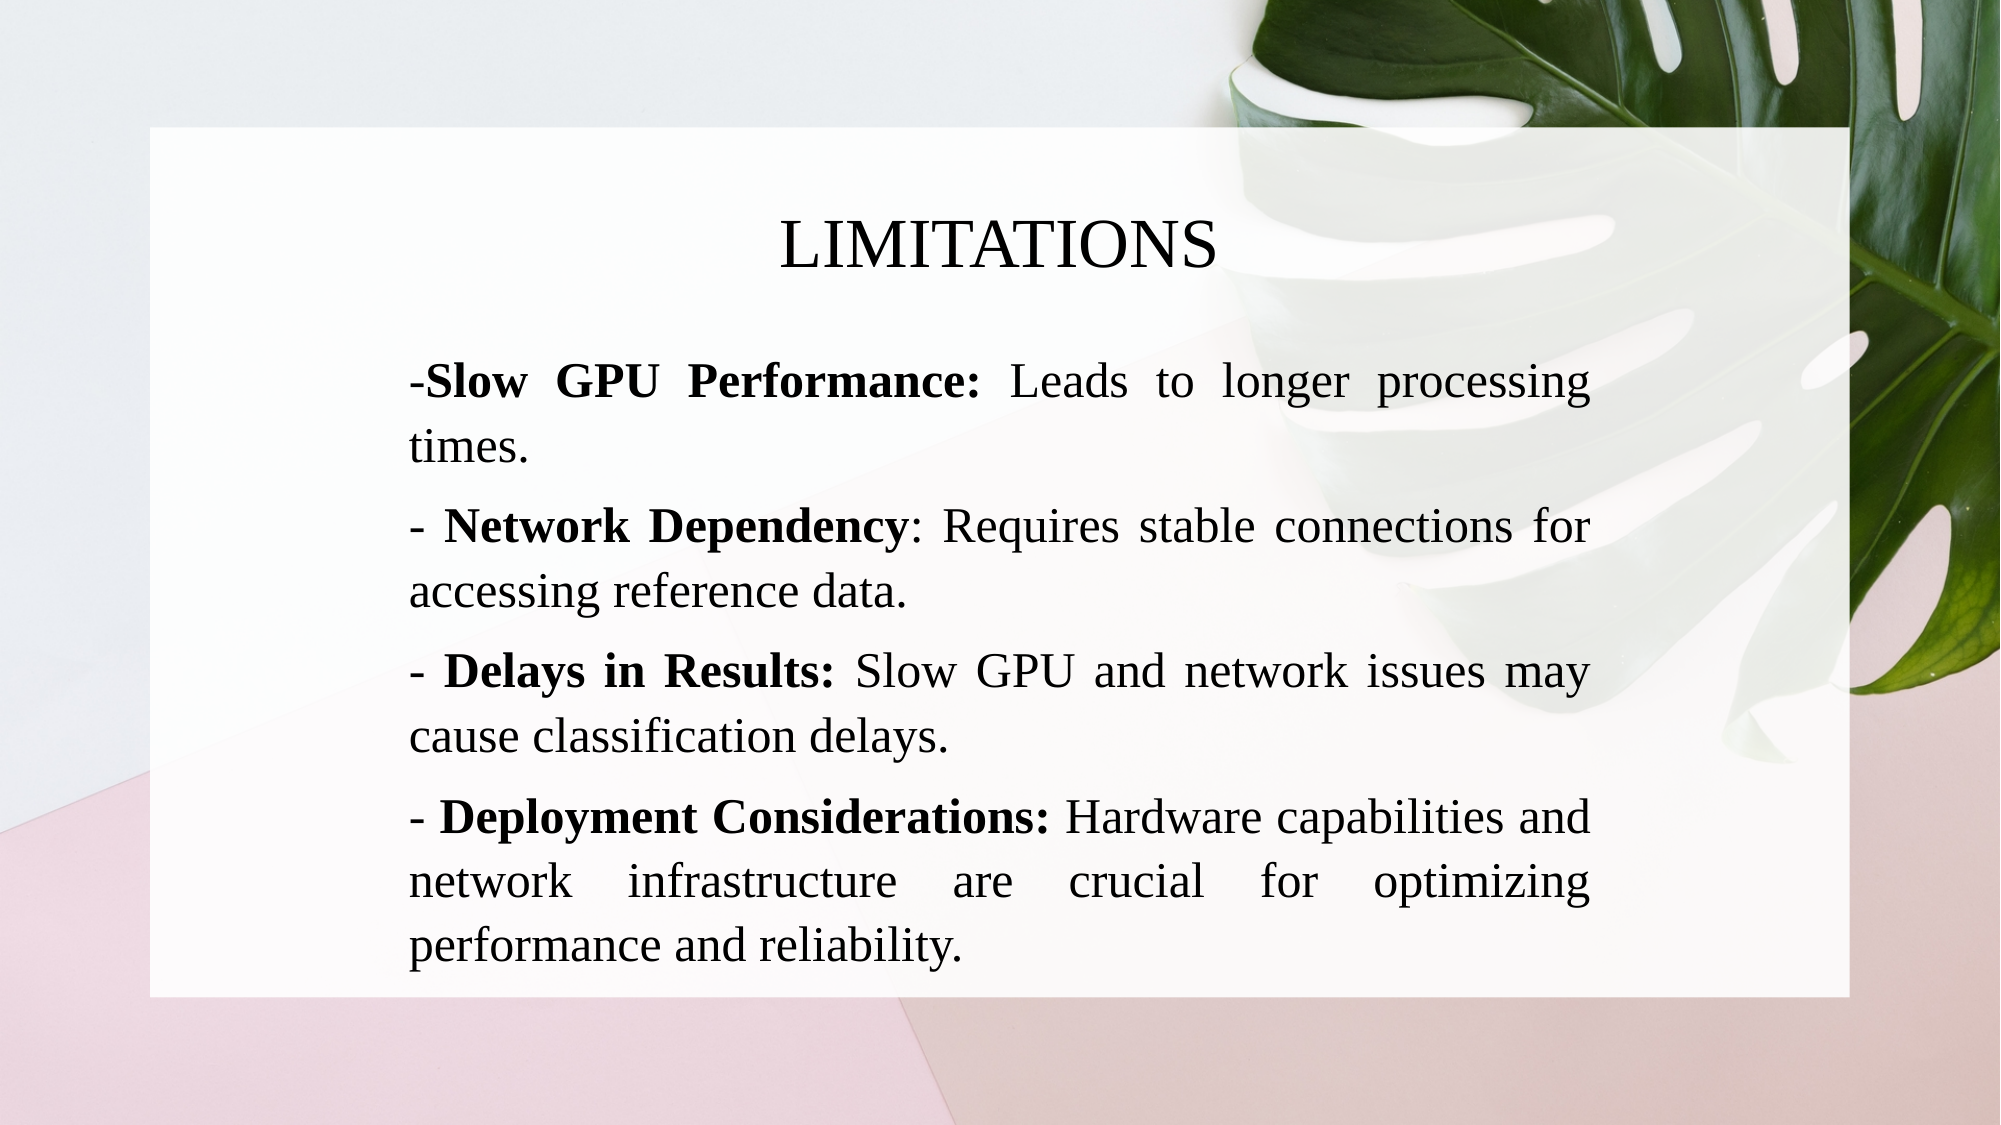

LIMITATIONS
-Slow GPU Performance: Leads to longer processing times.
- Network Dependency: Requires stable connections for accessing reference data.
- Delays in Results: Slow GPU and network issues may cause classification delays.
- Deployment Considerations: Hardware capabilities and network infrastructure are crucial for optimizing performance and reliability.